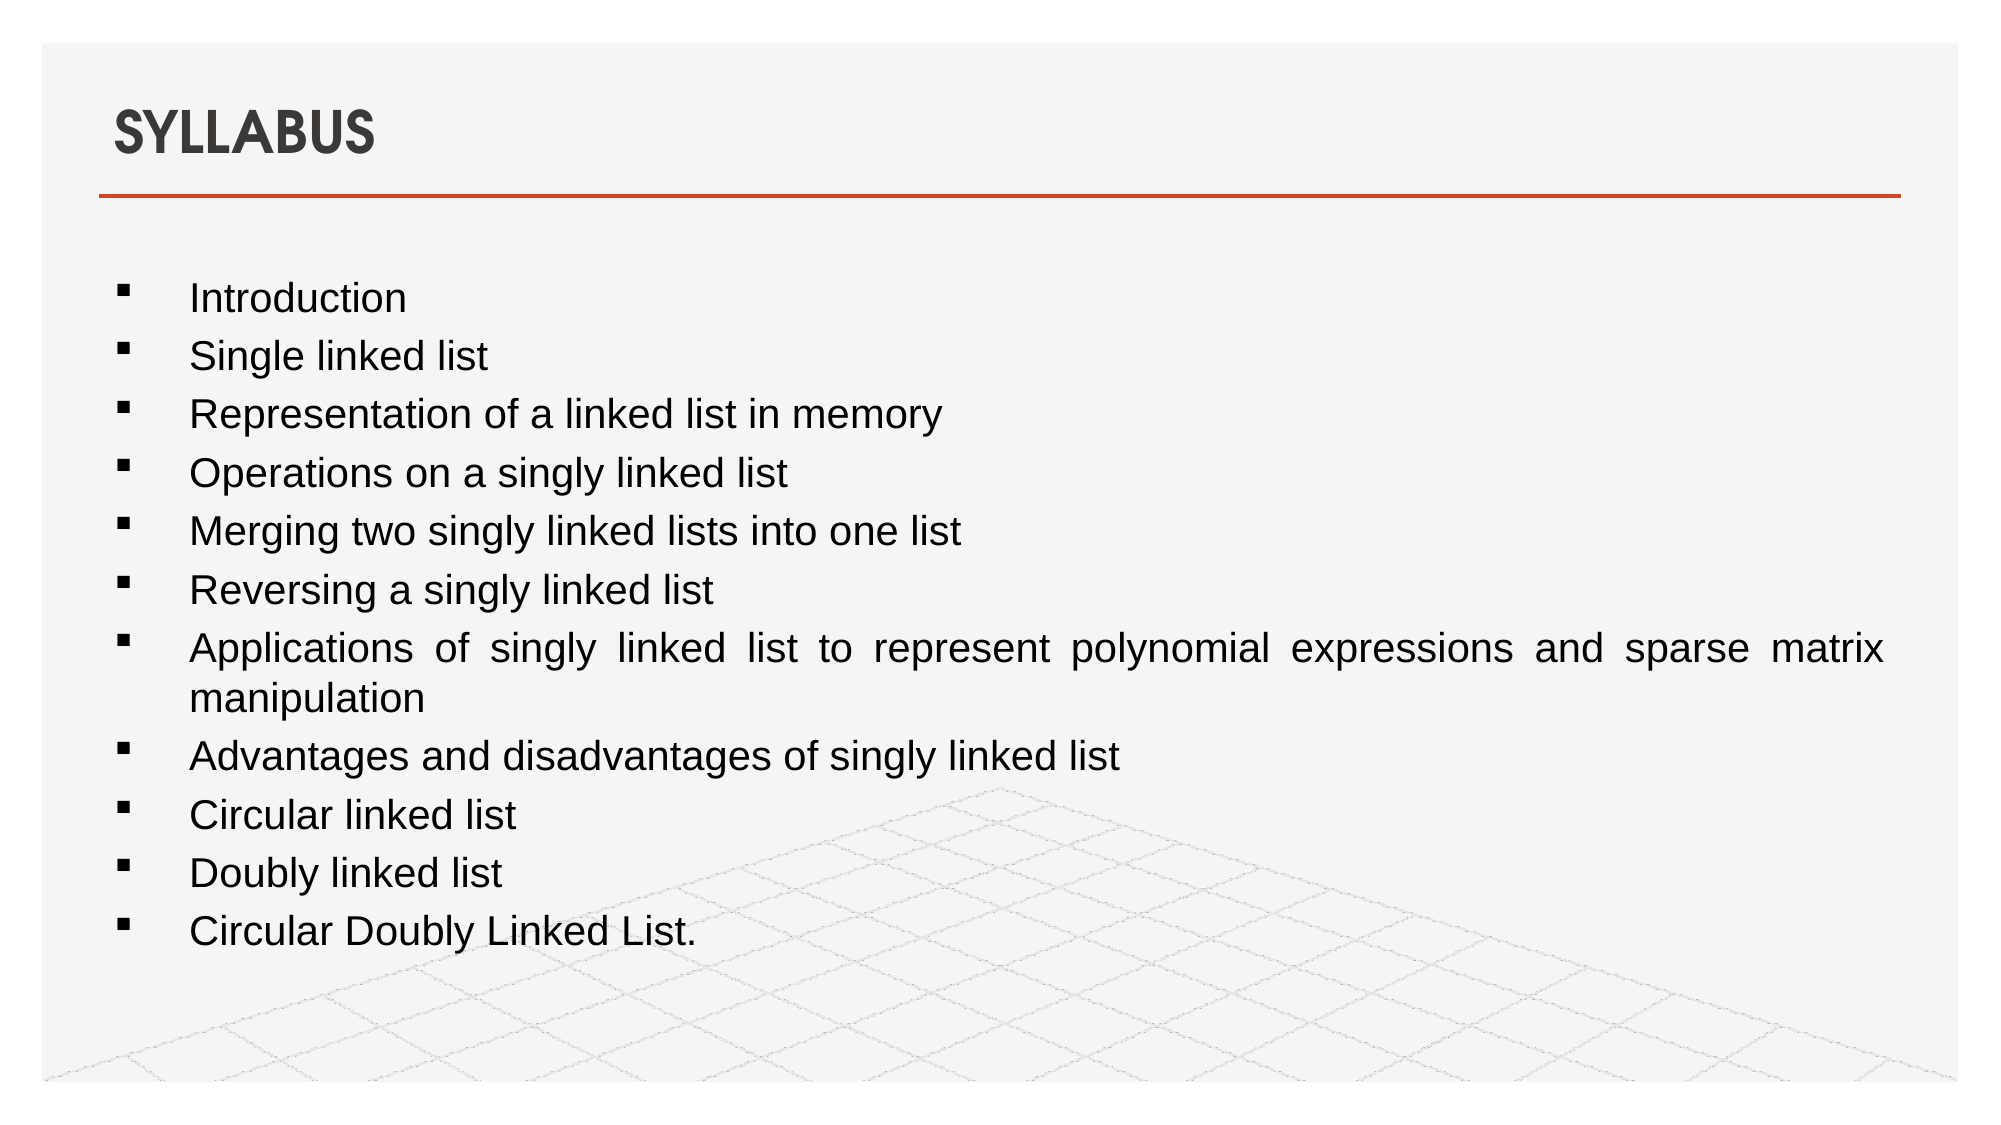

# SYLLABUS
Introduction
Single linked list
Representation of a linked list in memory
Operations on a singly linked list
Merging two singly linked lists into one list
Reversing a singly linked list
Applications of singly linked list to represent polynomial expressions and sparse matrix manipulation
Advantages and disadvantages of singly linked list
Circular linked list
Doubly linked list
Circular Doubly Linked List.